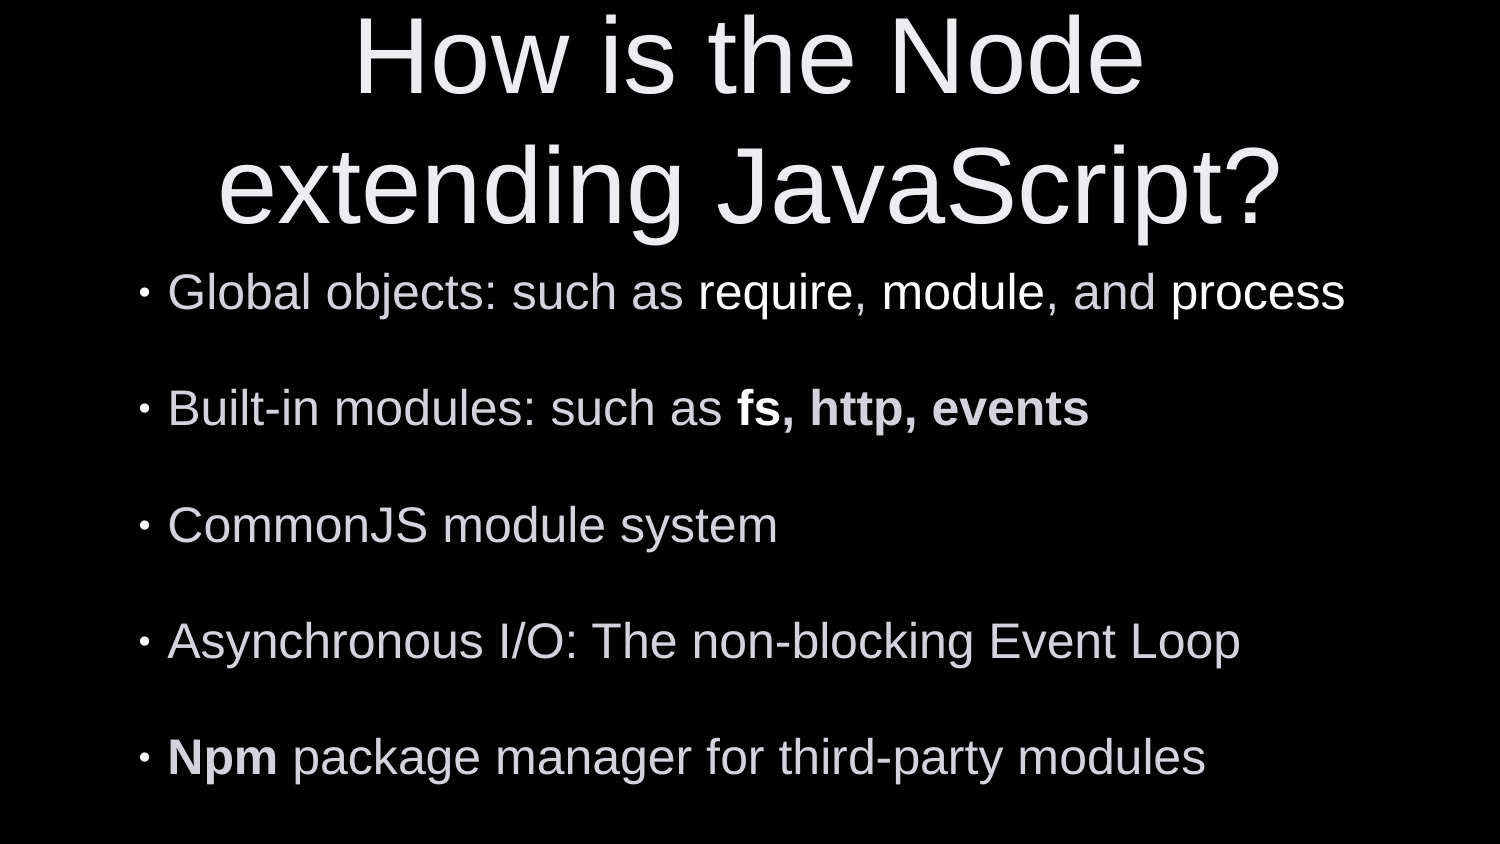

# How is the Node extending JavaScript?
Global objects: such as require, module, and process
Built-in modules: such as fs, http, events
CommonJS module system
Asynchronous I/O: The non-blocking Event Loop
Npm package manager for third-party modules